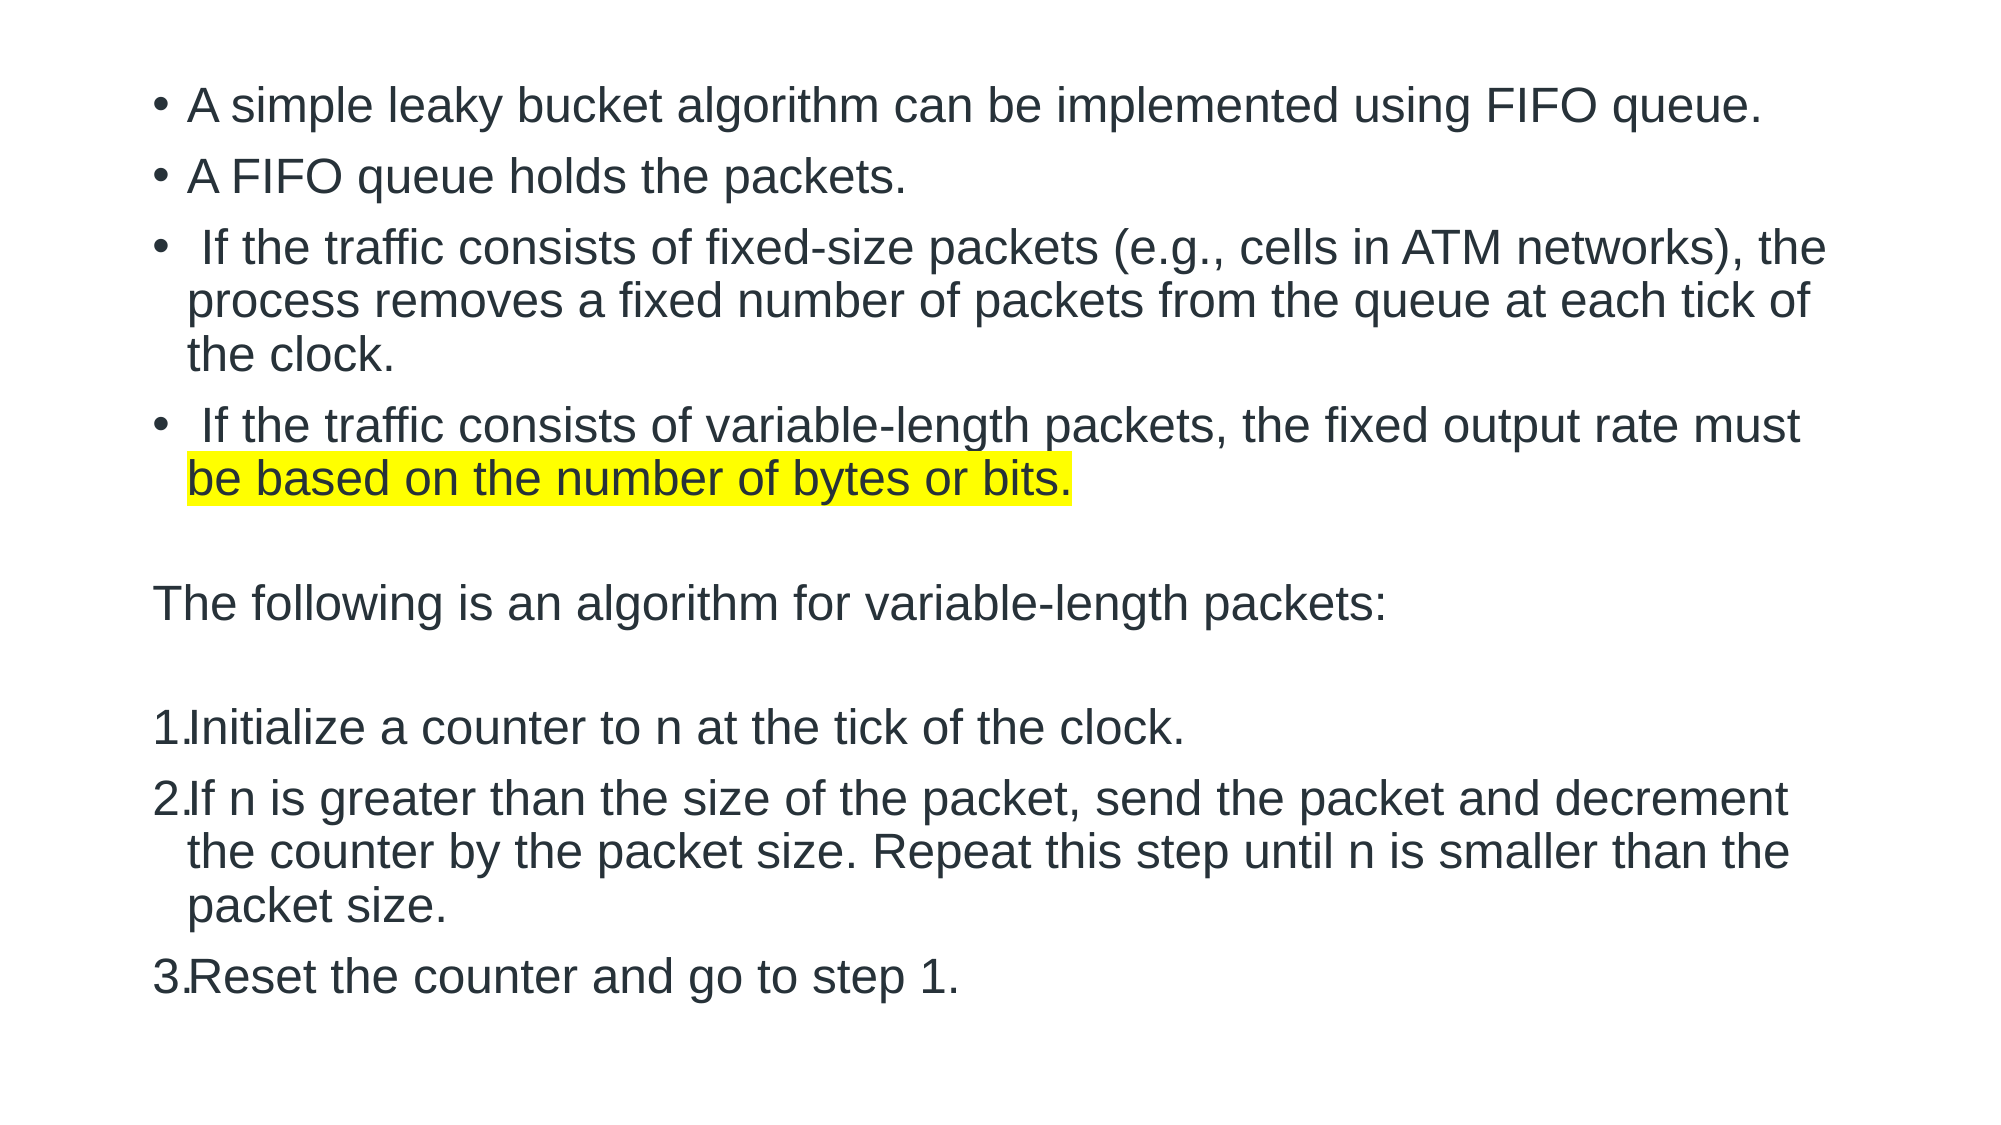

A simple leaky bucket algorithm can be implemented using FIFO queue.
A FIFO queue holds the packets.
 If the traffic consists of fixed-size packets (e.g., cells in ATM networks), the process removes a fixed number of packets from the queue at each tick of the clock.
 If the traffic consists of variable-length packets, the fixed output rate must be based on the number of bytes or bits.
The following is an algorithm for variable-length packets:
Initialize a counter to n at the tick of the clock.
If n is greater than the size of the packet, send the packet and decrement the counter by the packet size. Repeat this step until n is smaller than the packet size.
Reset the counter and go to step 1.